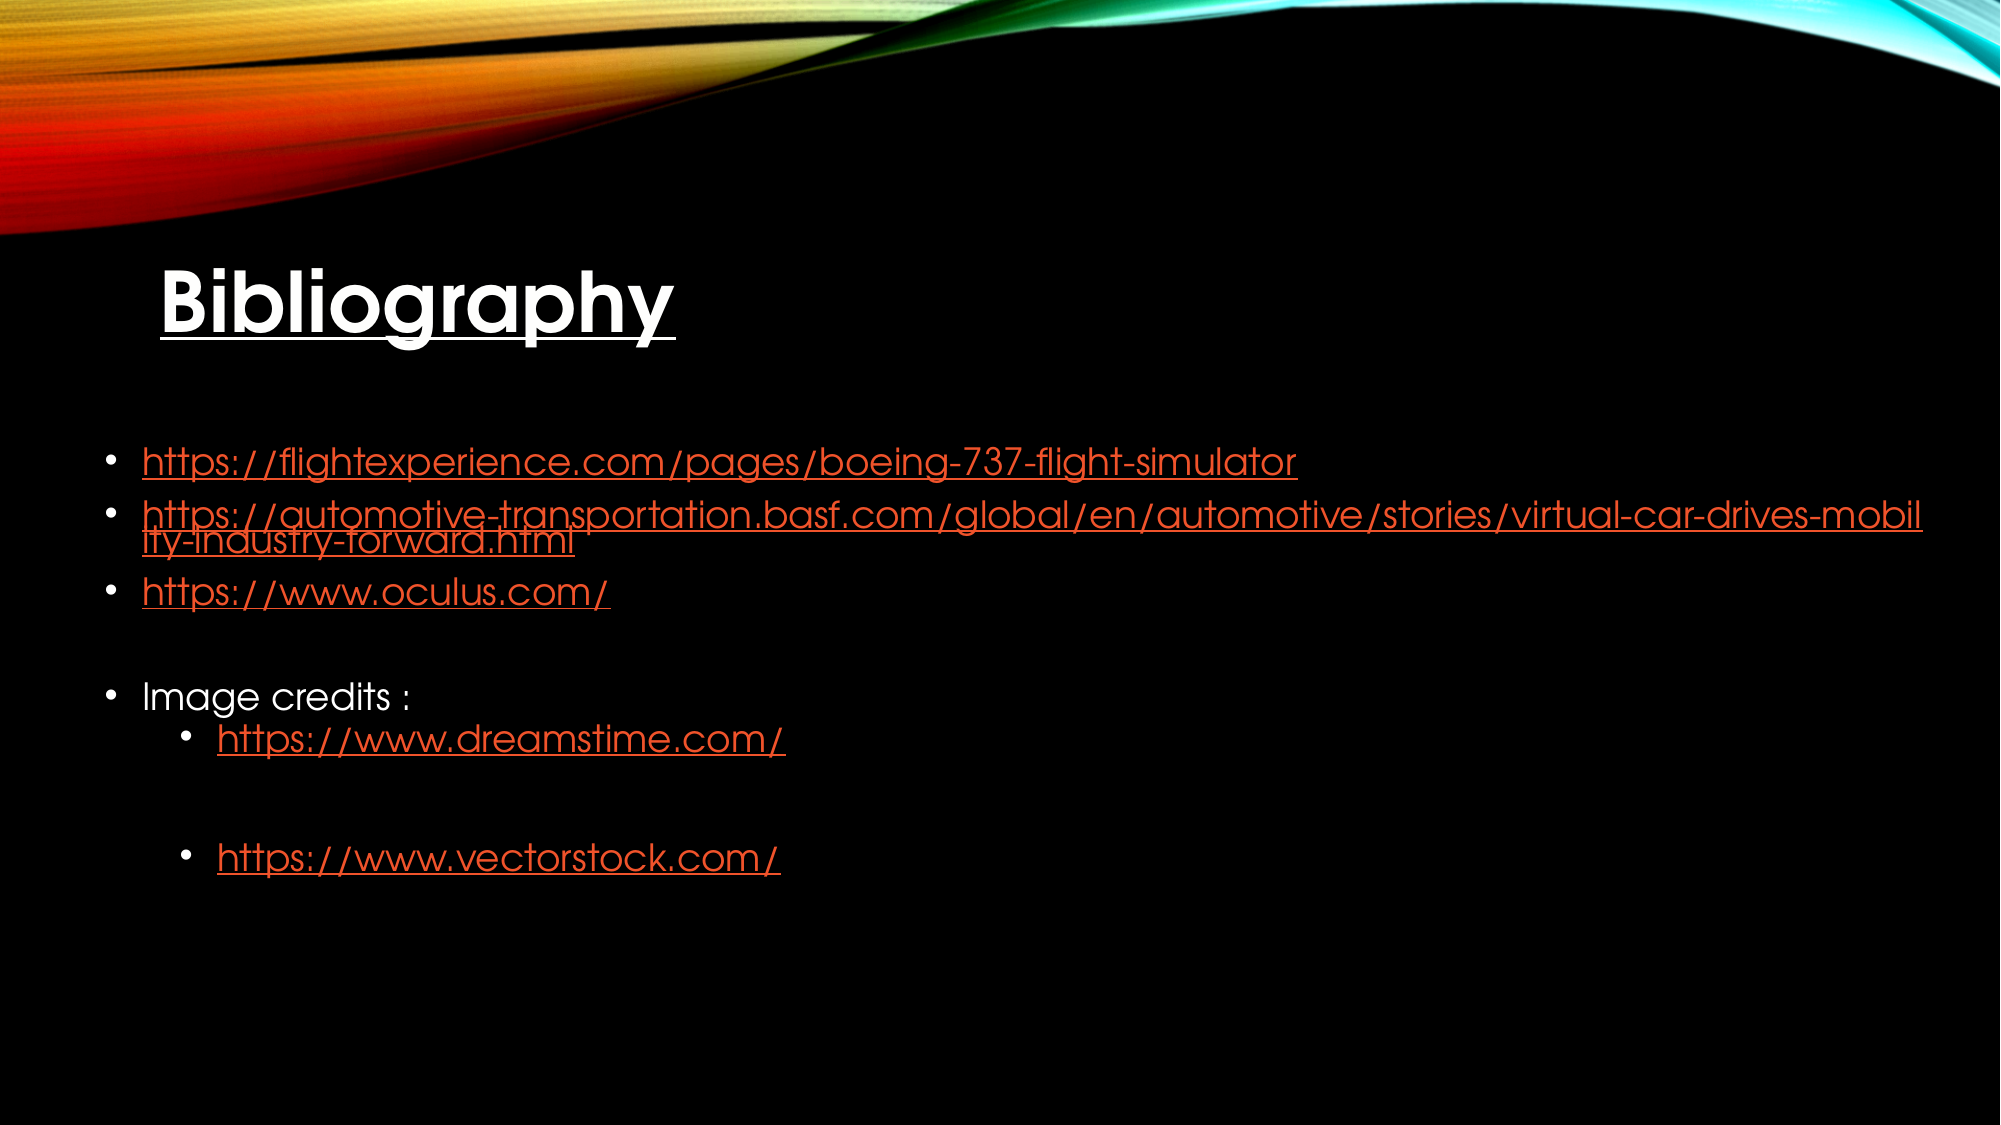

# Bibliography
https://flightexperience.com/pages/boeing-737-flight-simulator
https://automotive-transportation.basf.com/global/en/automotive/stories/virtual-car-drives-mobility-industry-forward.html
https://www.oculus.com/

Image credits :
https://www.dreamstime.com/

https://www.vectorstock.com/